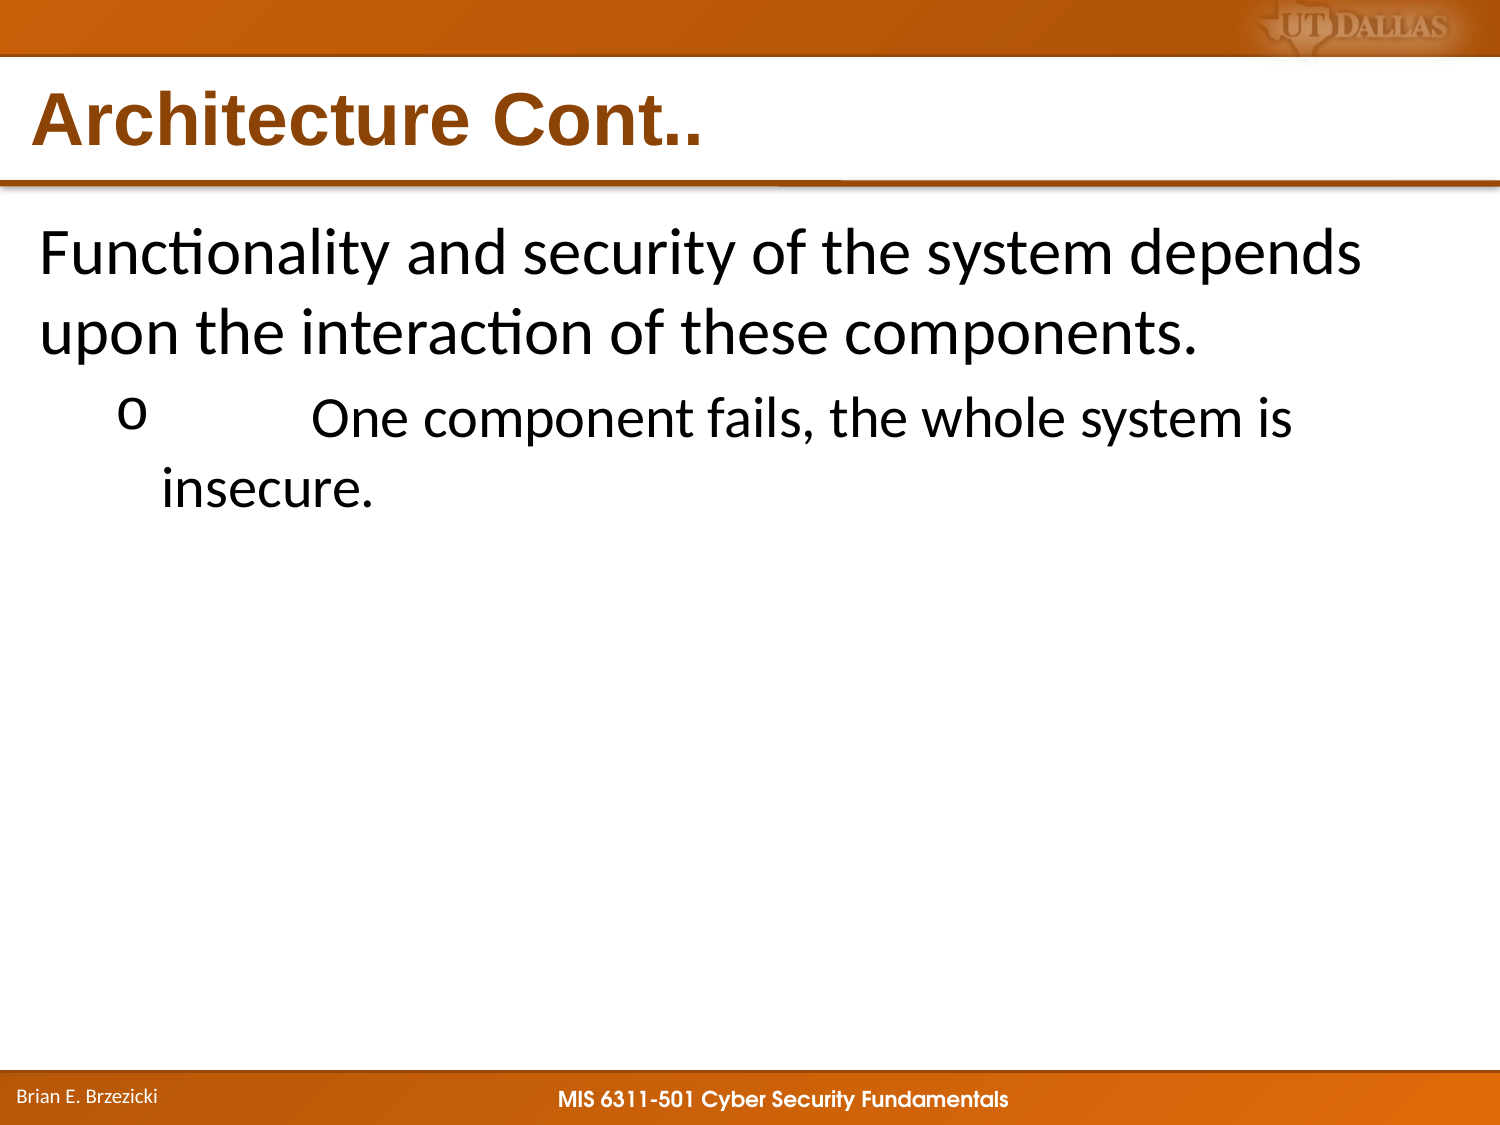

# Architecture Cont..
Functionality and security of the system depends upon the interaction of these components.
	One component fails, the whole system is insecure.

Brian E. Brzezicki